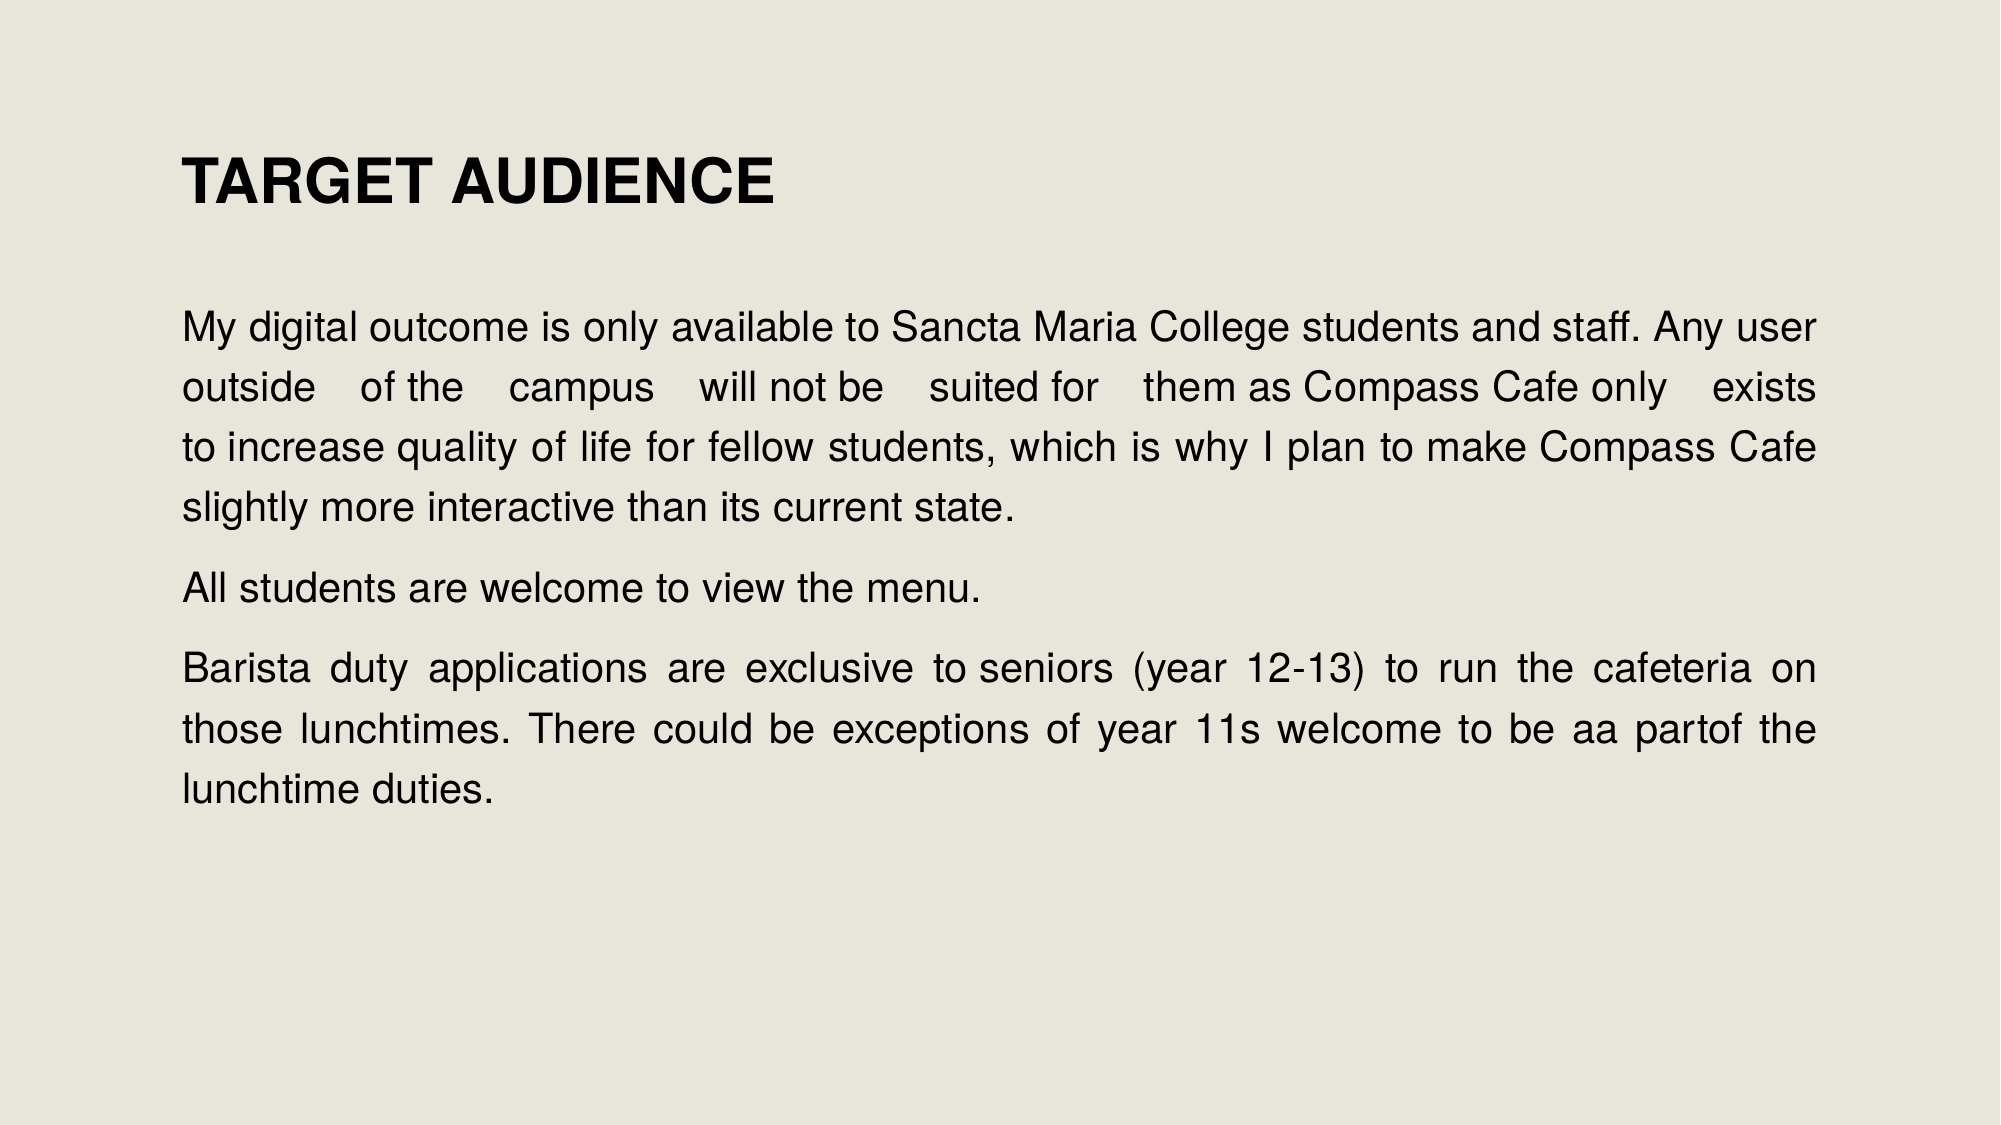

# TARGET AUDIENCE
My digital outcome is only available to Sancta Maria College students and staff. Any user outside of the campus will not be suited for them as Compass Cafe only exists to increase quality of life for fellow students, which is why I plan to make Compass Cafe slightly more interactive than its current state.
All students are welcome to view the menu.
Barista duty applications are exclusive to seniors (year 12-13) to run the cafeteria on those lunchtimes. There could be exceptions of year 11s welcome to be aa partof the lunchtime duties.